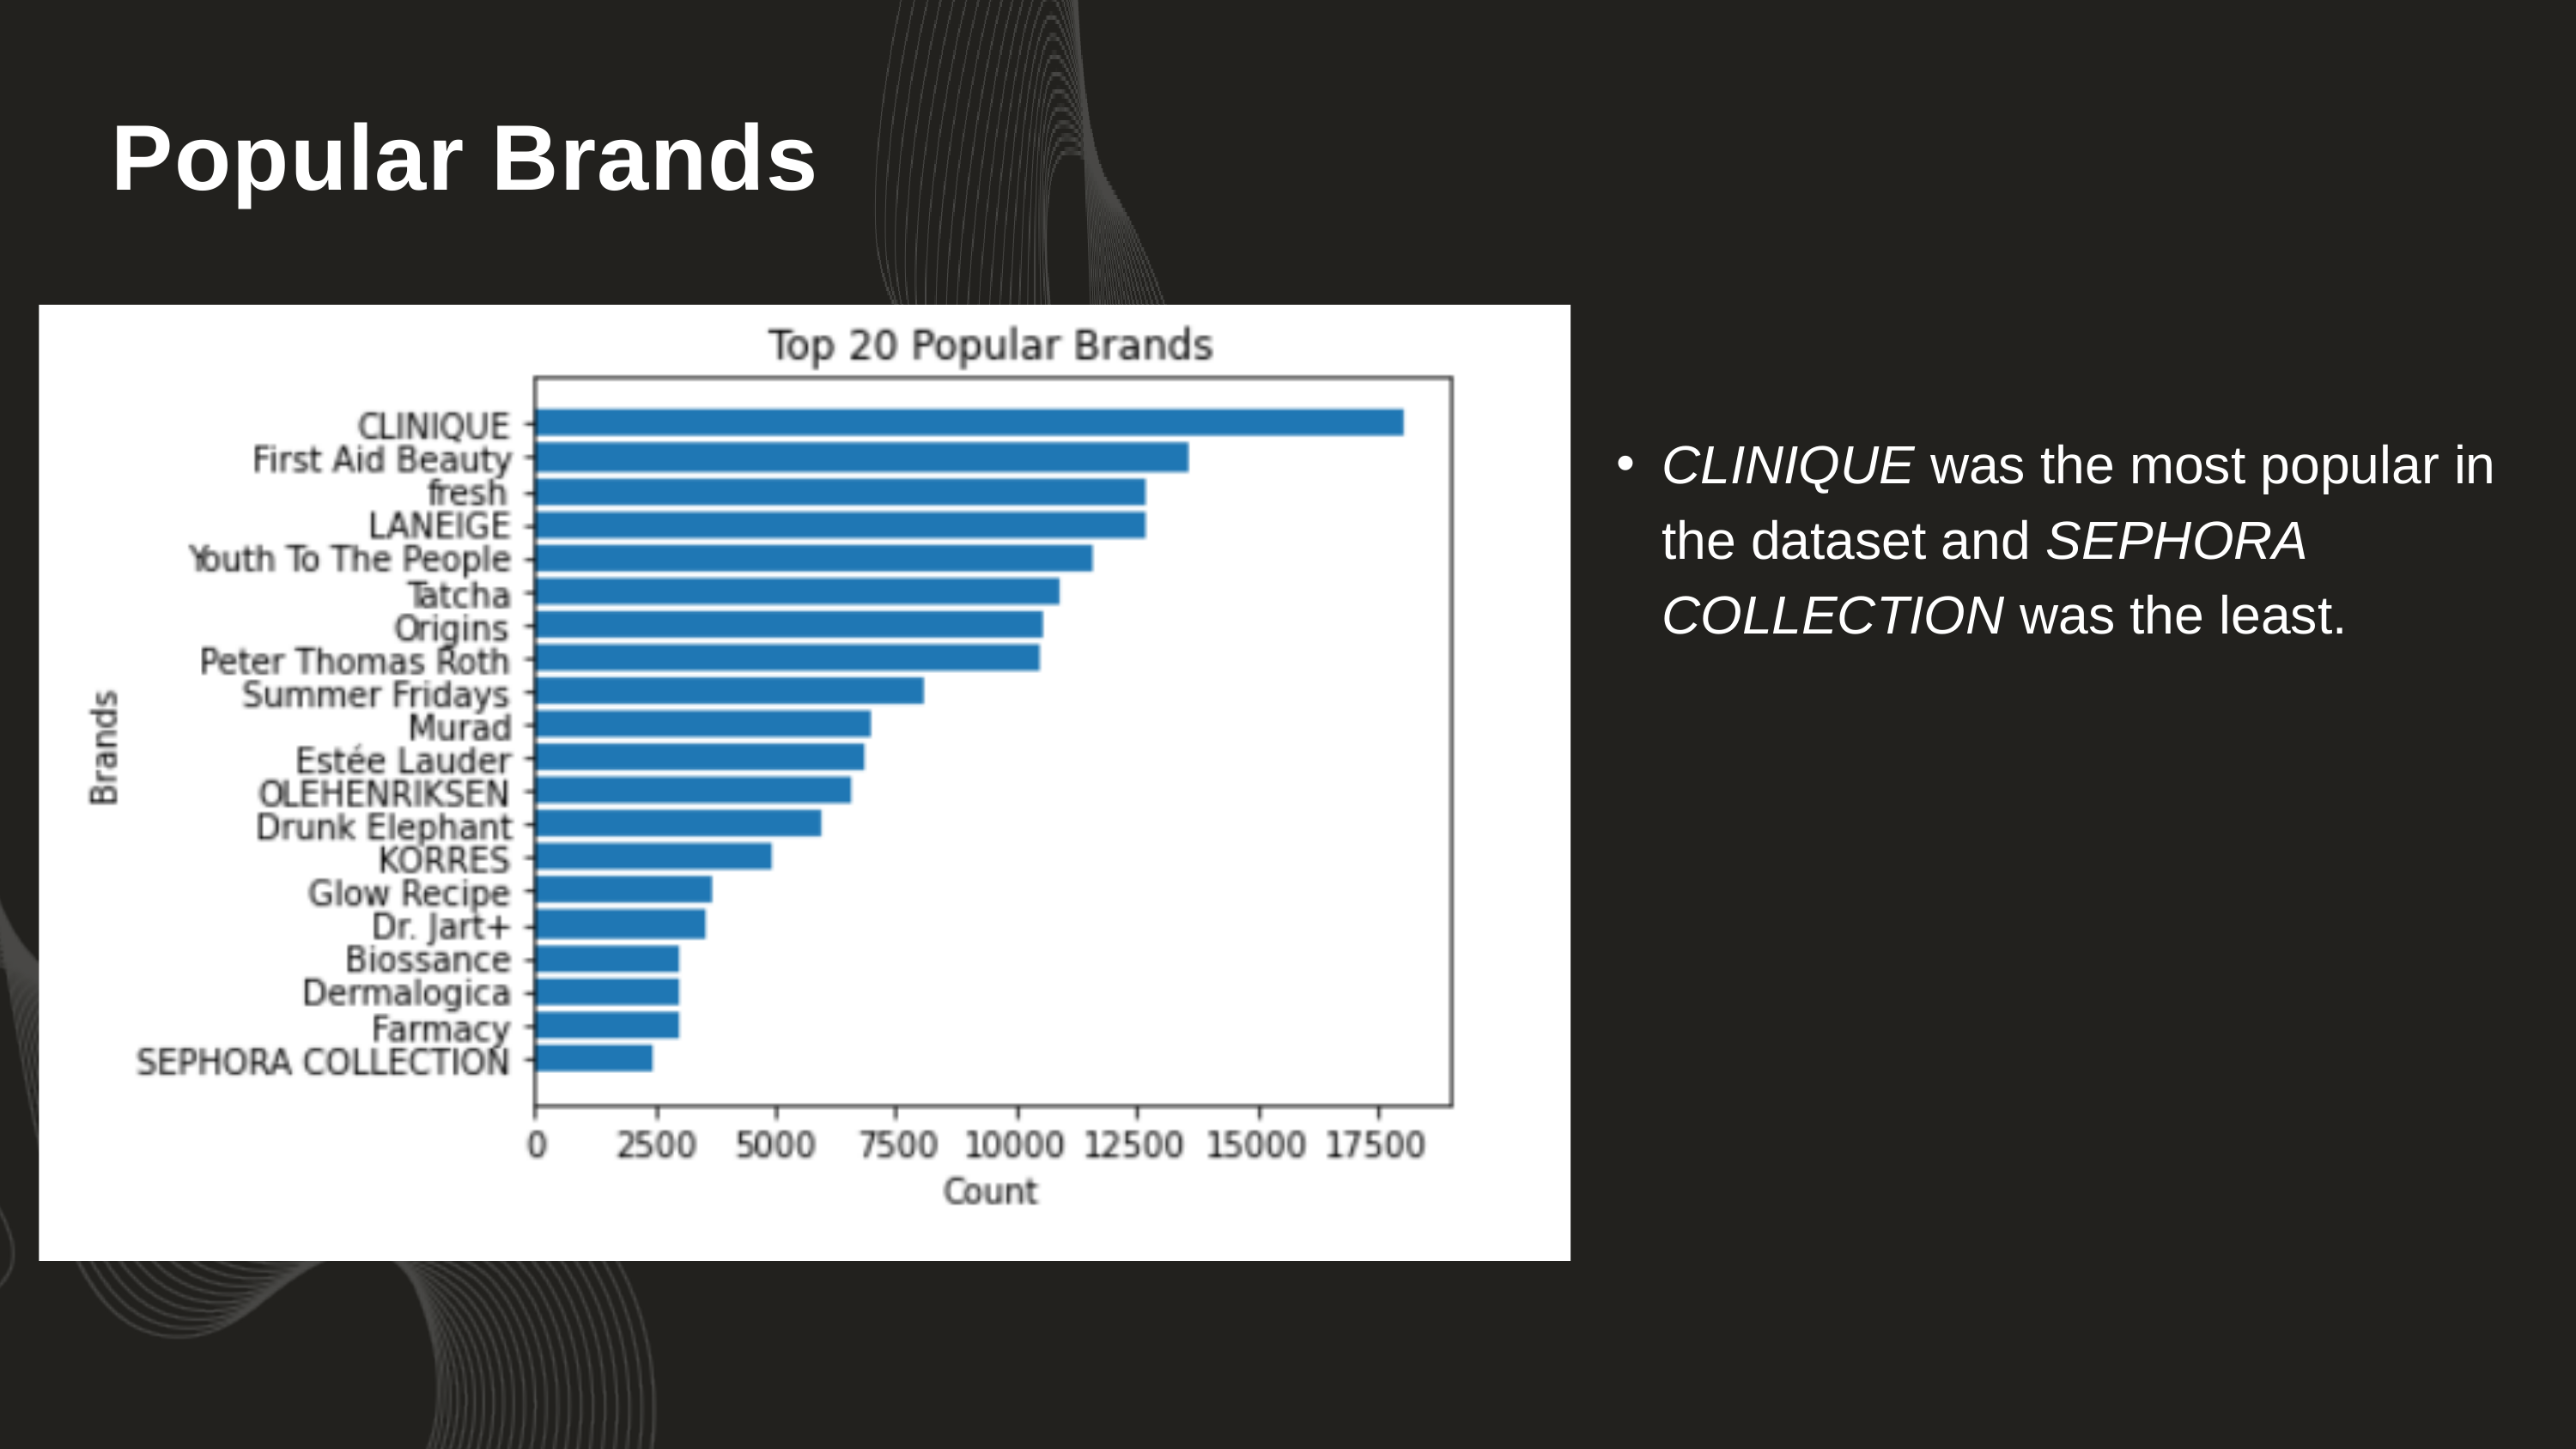

Popular Brands

CLINIQUE was the most popular in the dataset and SEPHORA COLLECTION was the least.